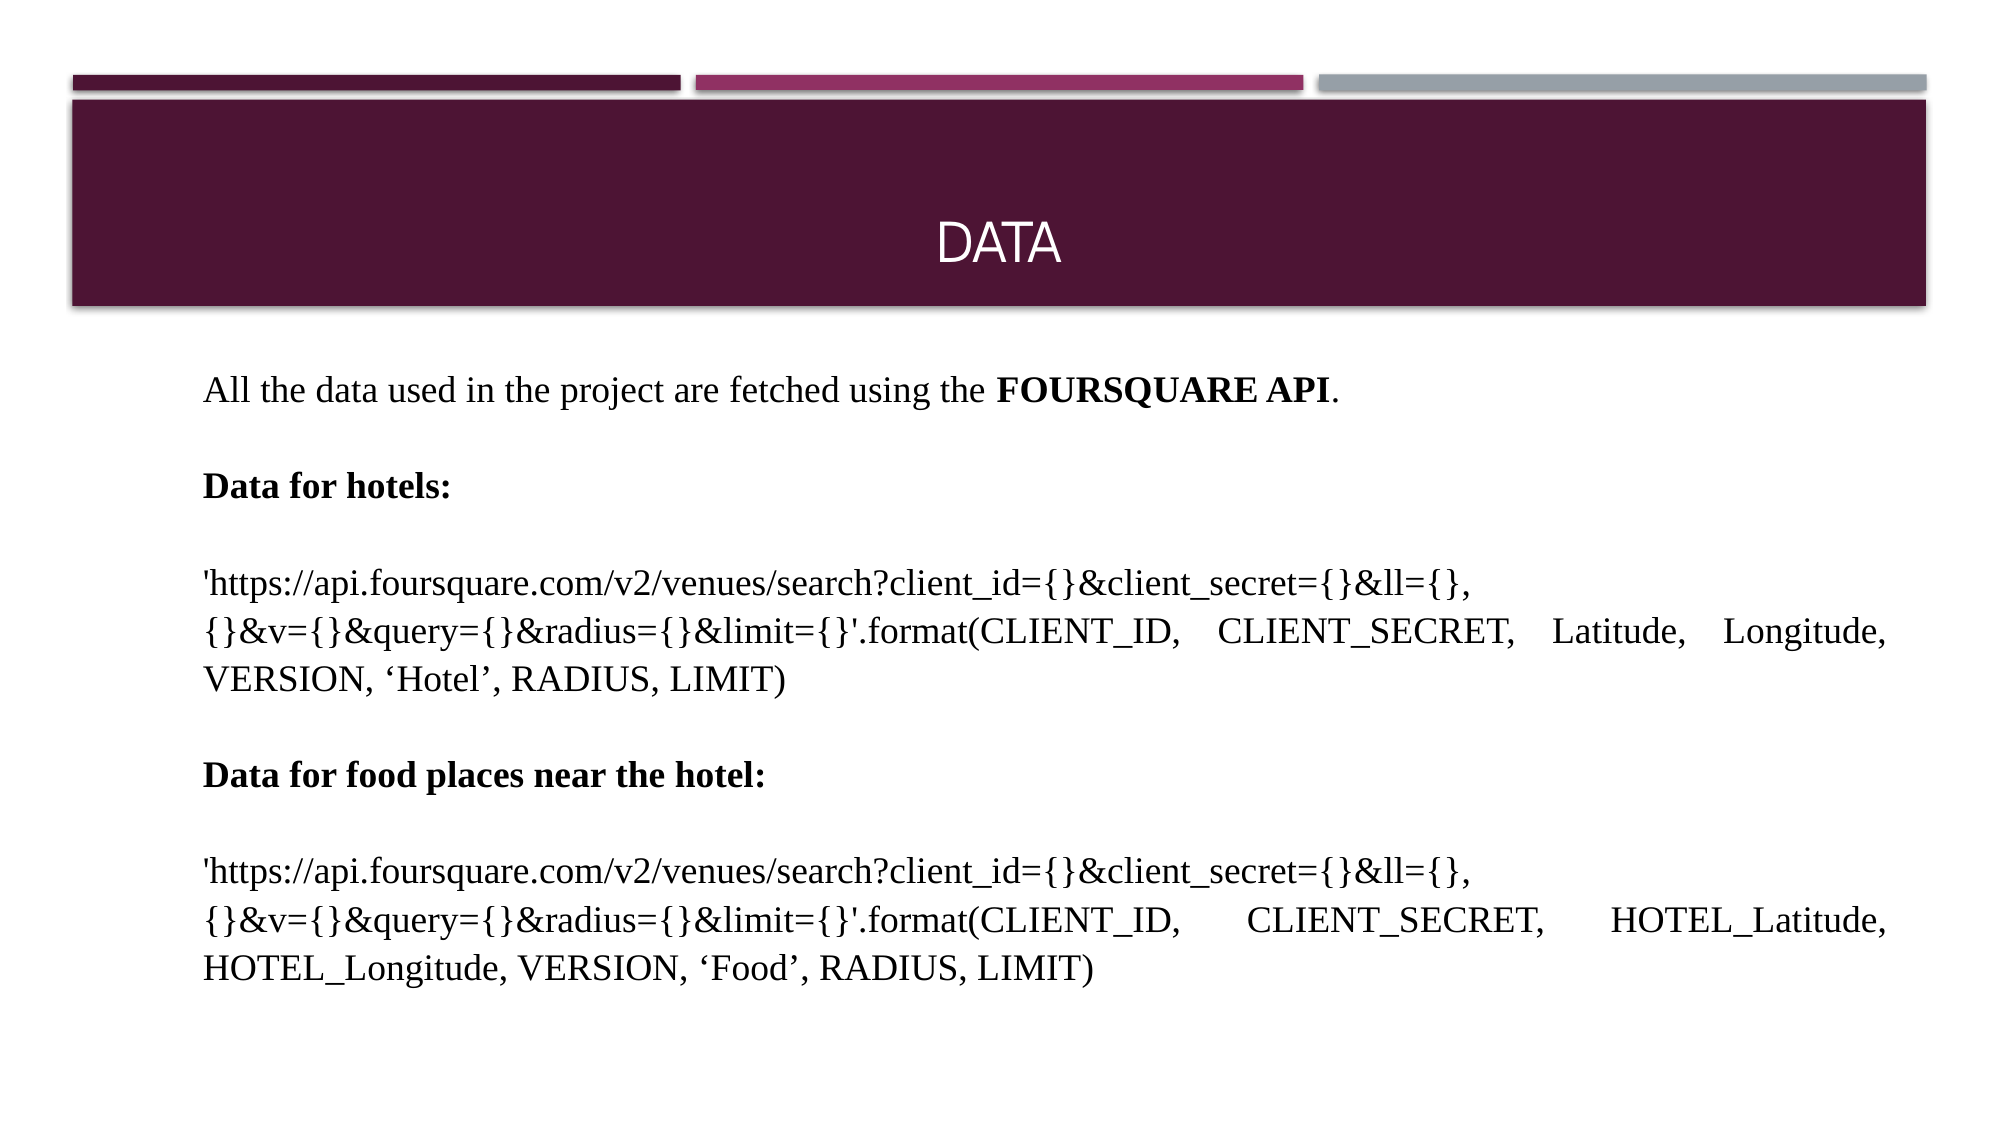

# Data
All the data used in the project are fetched using the FOURSQUARE API.

Data for hotels:

'https://api.foursquare.com/v2/venues/search?client_id={}&client_secret={}&ll={},{}&v={}&query={}&radius={}&limit={}'.format(CLIENT_ID, CLIENT_SECRET, Latitude, Longitude, VERSION, ‘Hotel’, RADIUS, LIMIT)

Data for food places near the hotel:

'https://api.foursquare.com/v2/venues/search?client_id={}&client_secret={}&ll={},{}&v={}&query={}&radius={}&limit={}'.format(CLIENT_ID, CLIENT_SECRET, HOTEL_Latitude, HOTEL_Longitude, VERSION, ‘Food’, RADIUS, LIMIT)